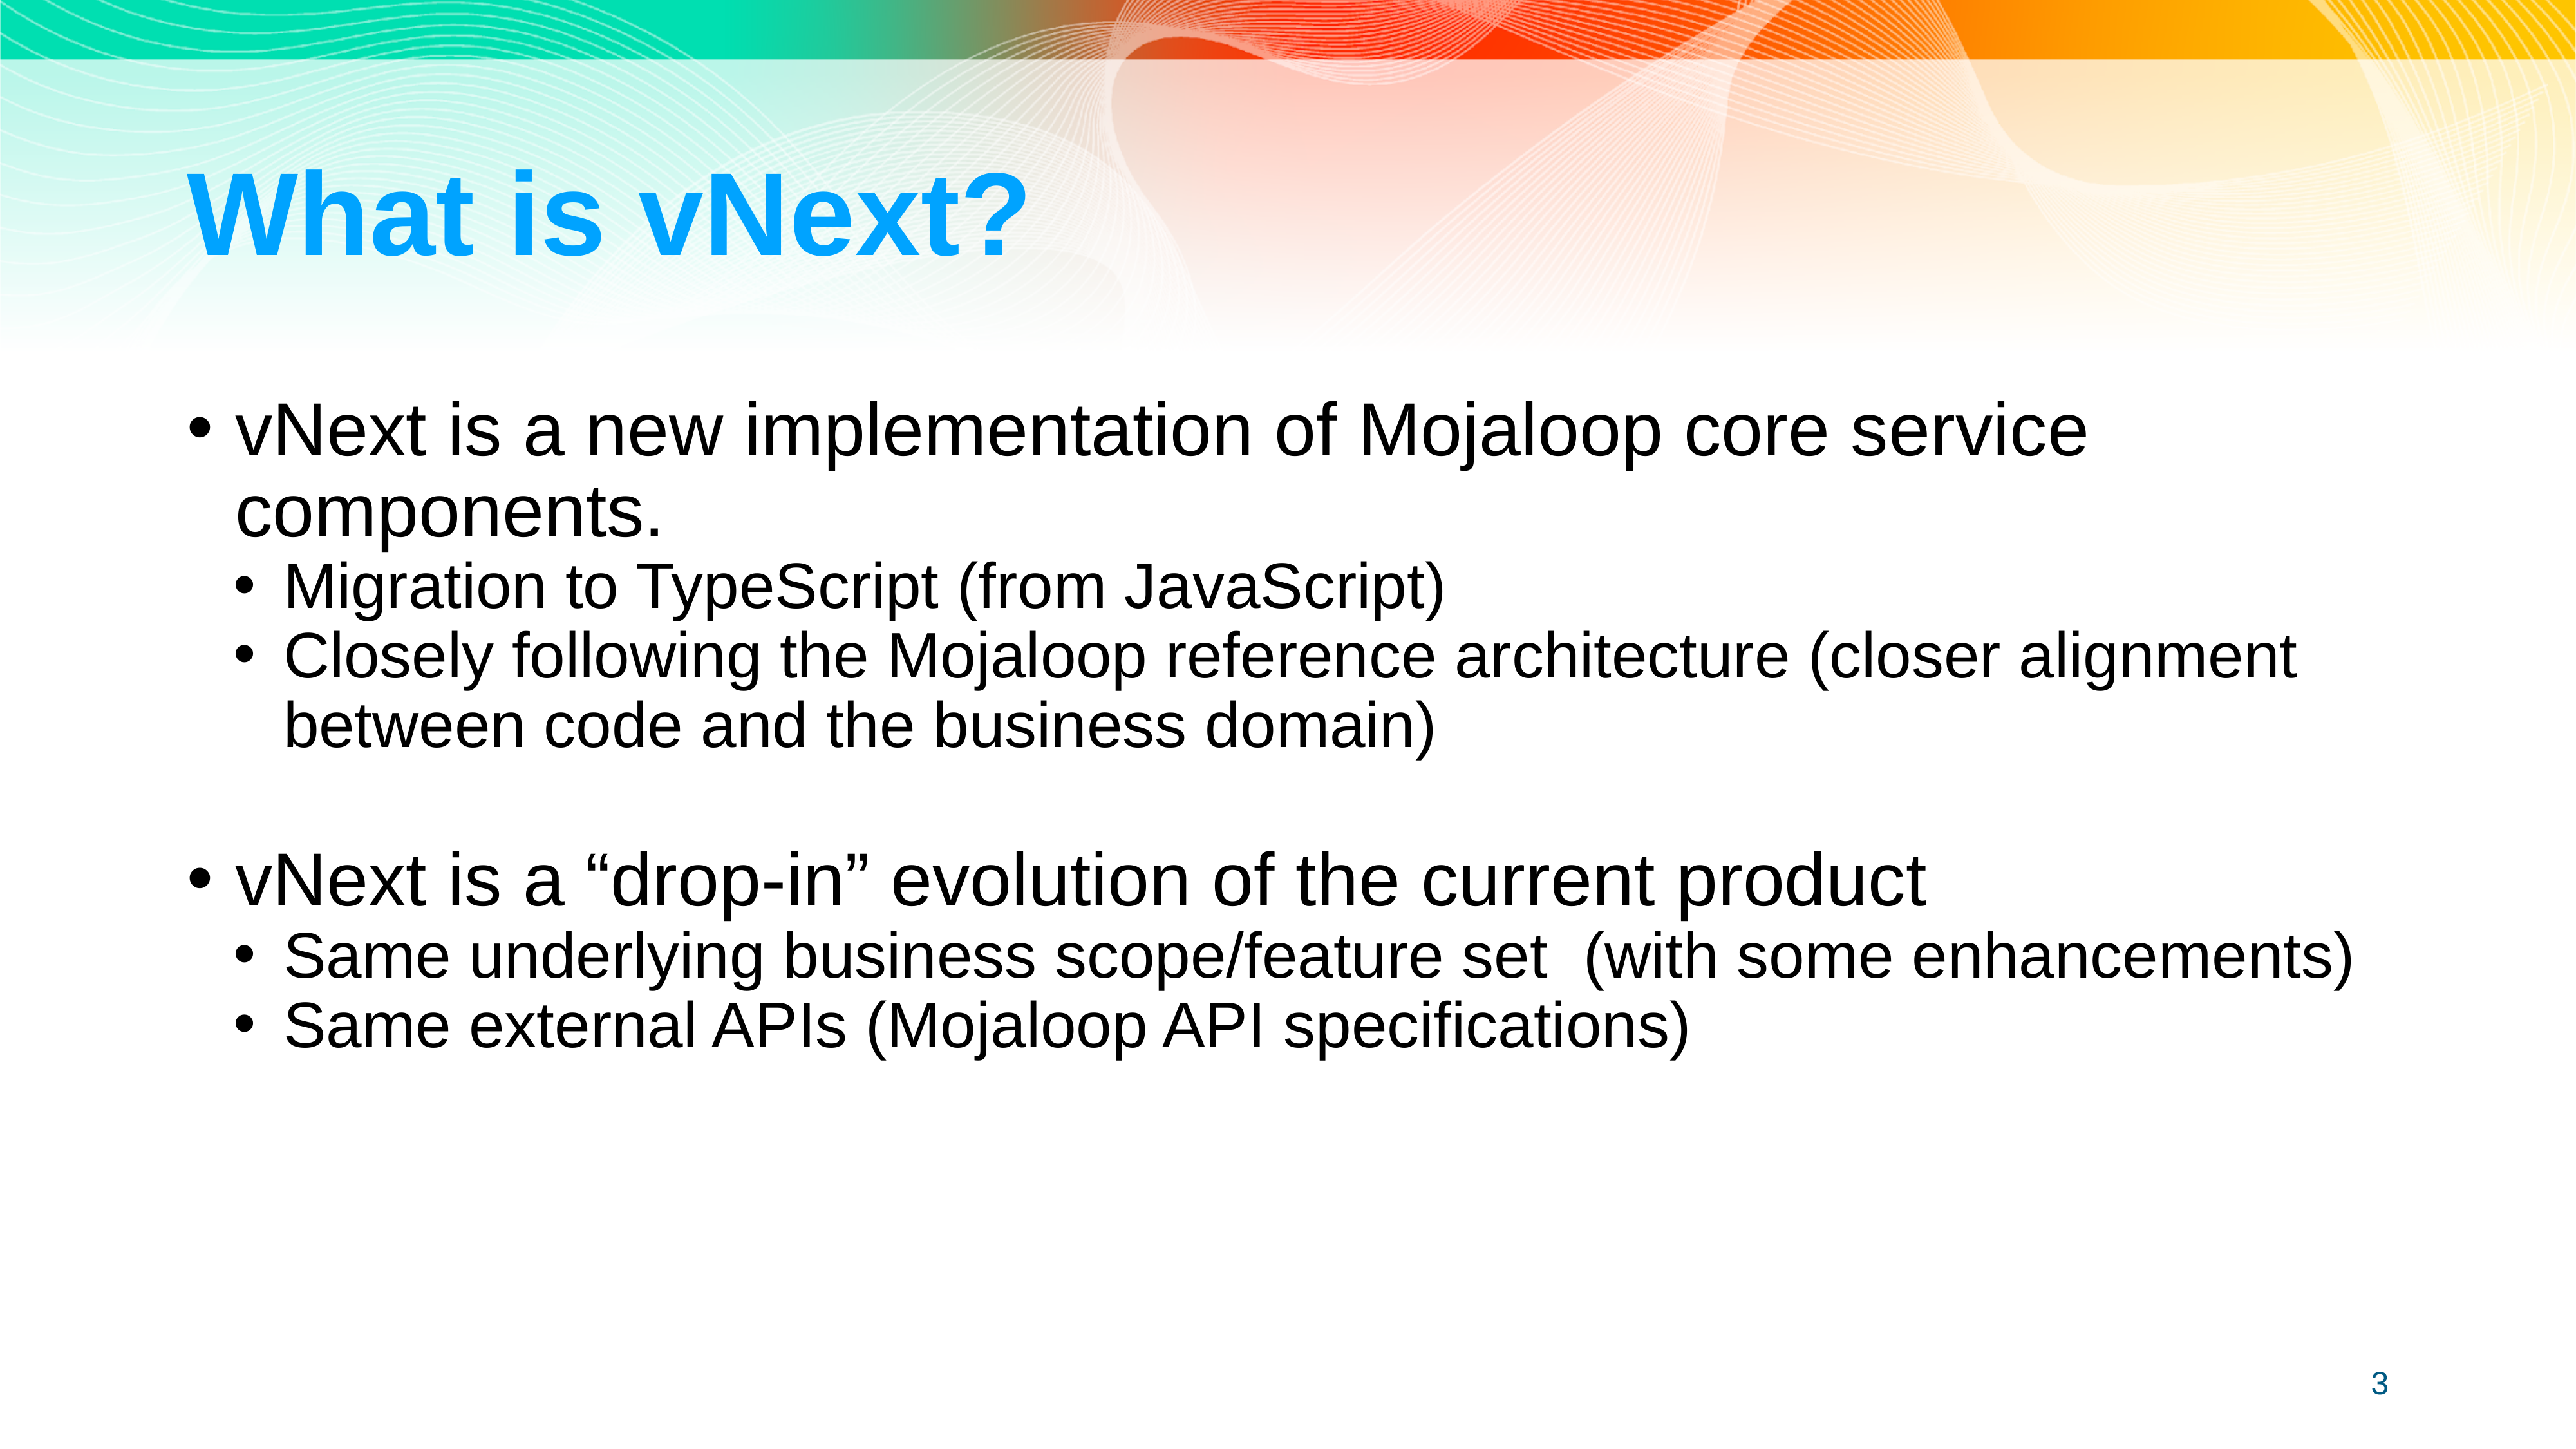

# What is vNext?
vNext is a new implementation of Mojaloop core service components.
Migration to TypeScript (from JavaScript)
Closely following the Mojaloop reference architecture (closer alignment between code and the business domain)

vNext is a “drop-in” evolution of the current product
Same underlying business scope/feature set  (with some enhancements)
Same external APIs (Mojaloop API specifications)

3